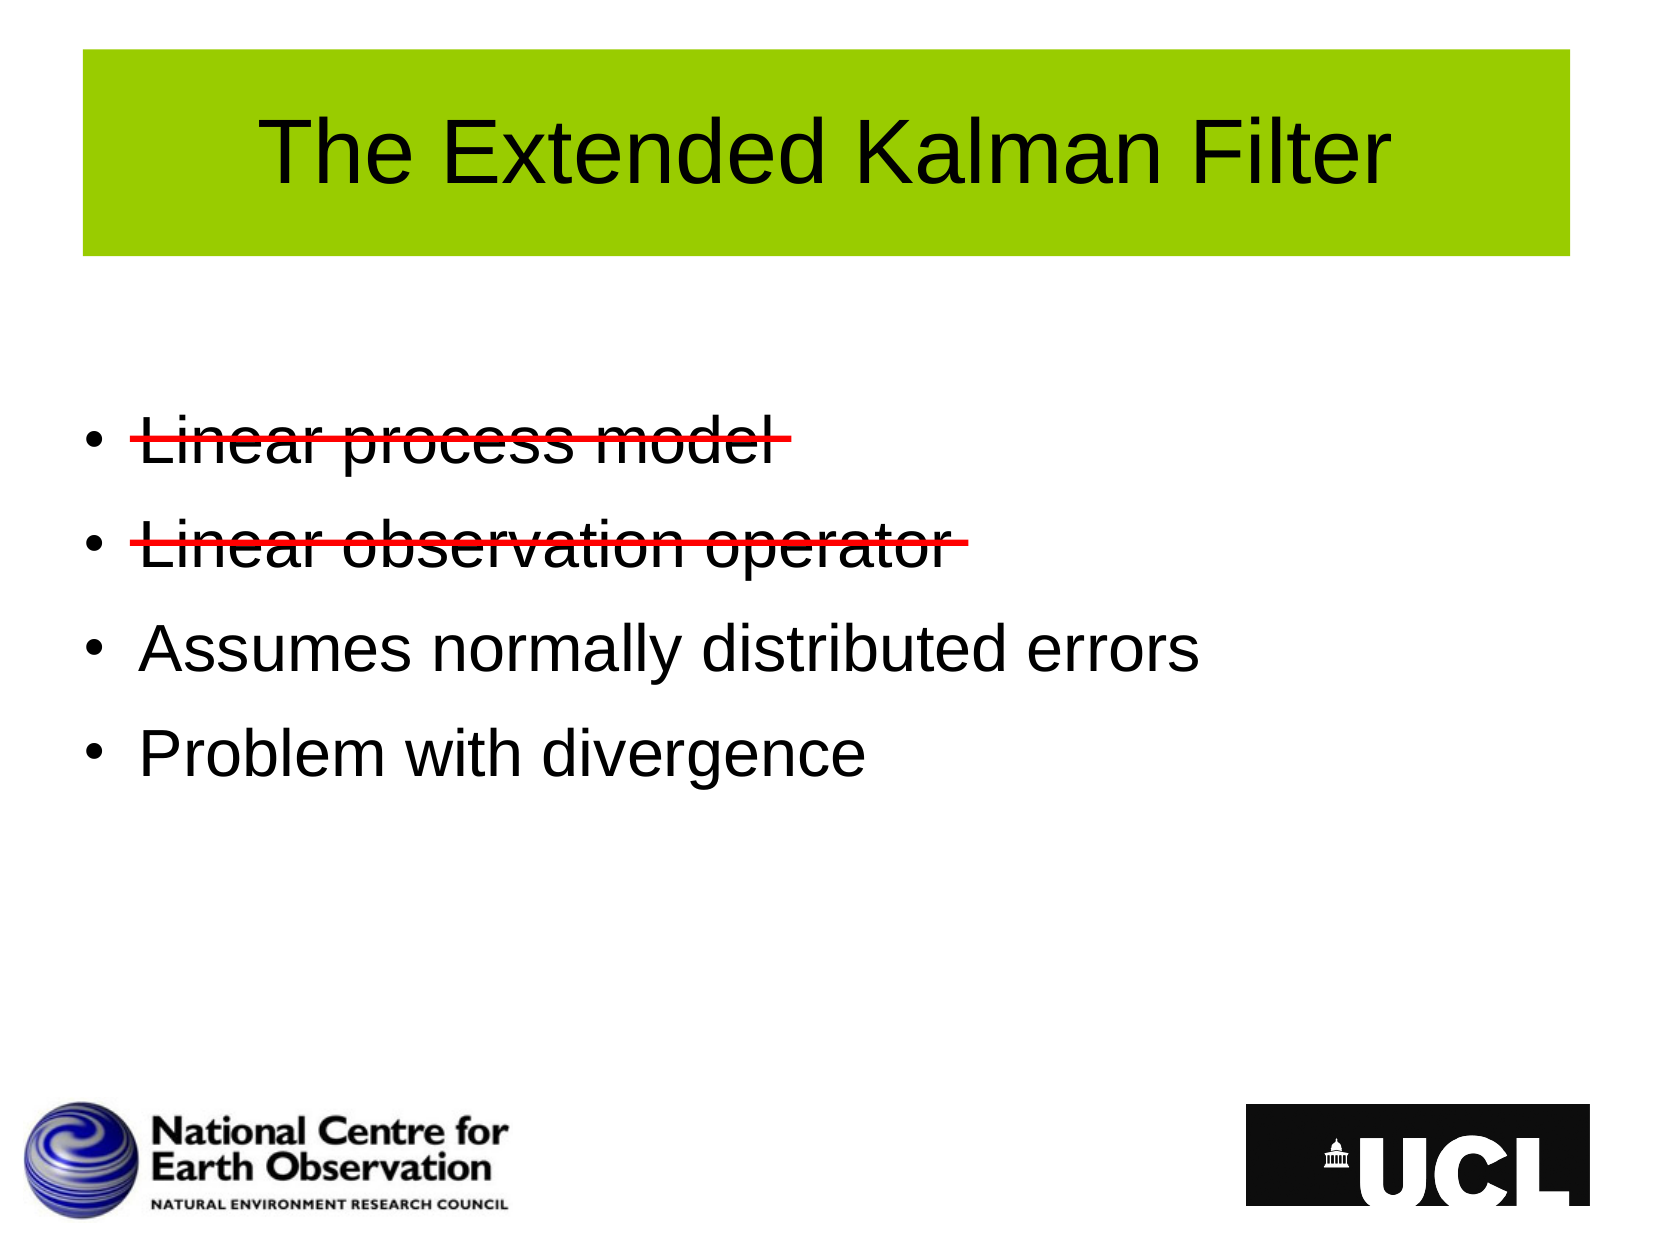

# The Extended Kalman Filter

Linear process model
Linear observation operator
Assumes normally distributed errors
Problem with divergence